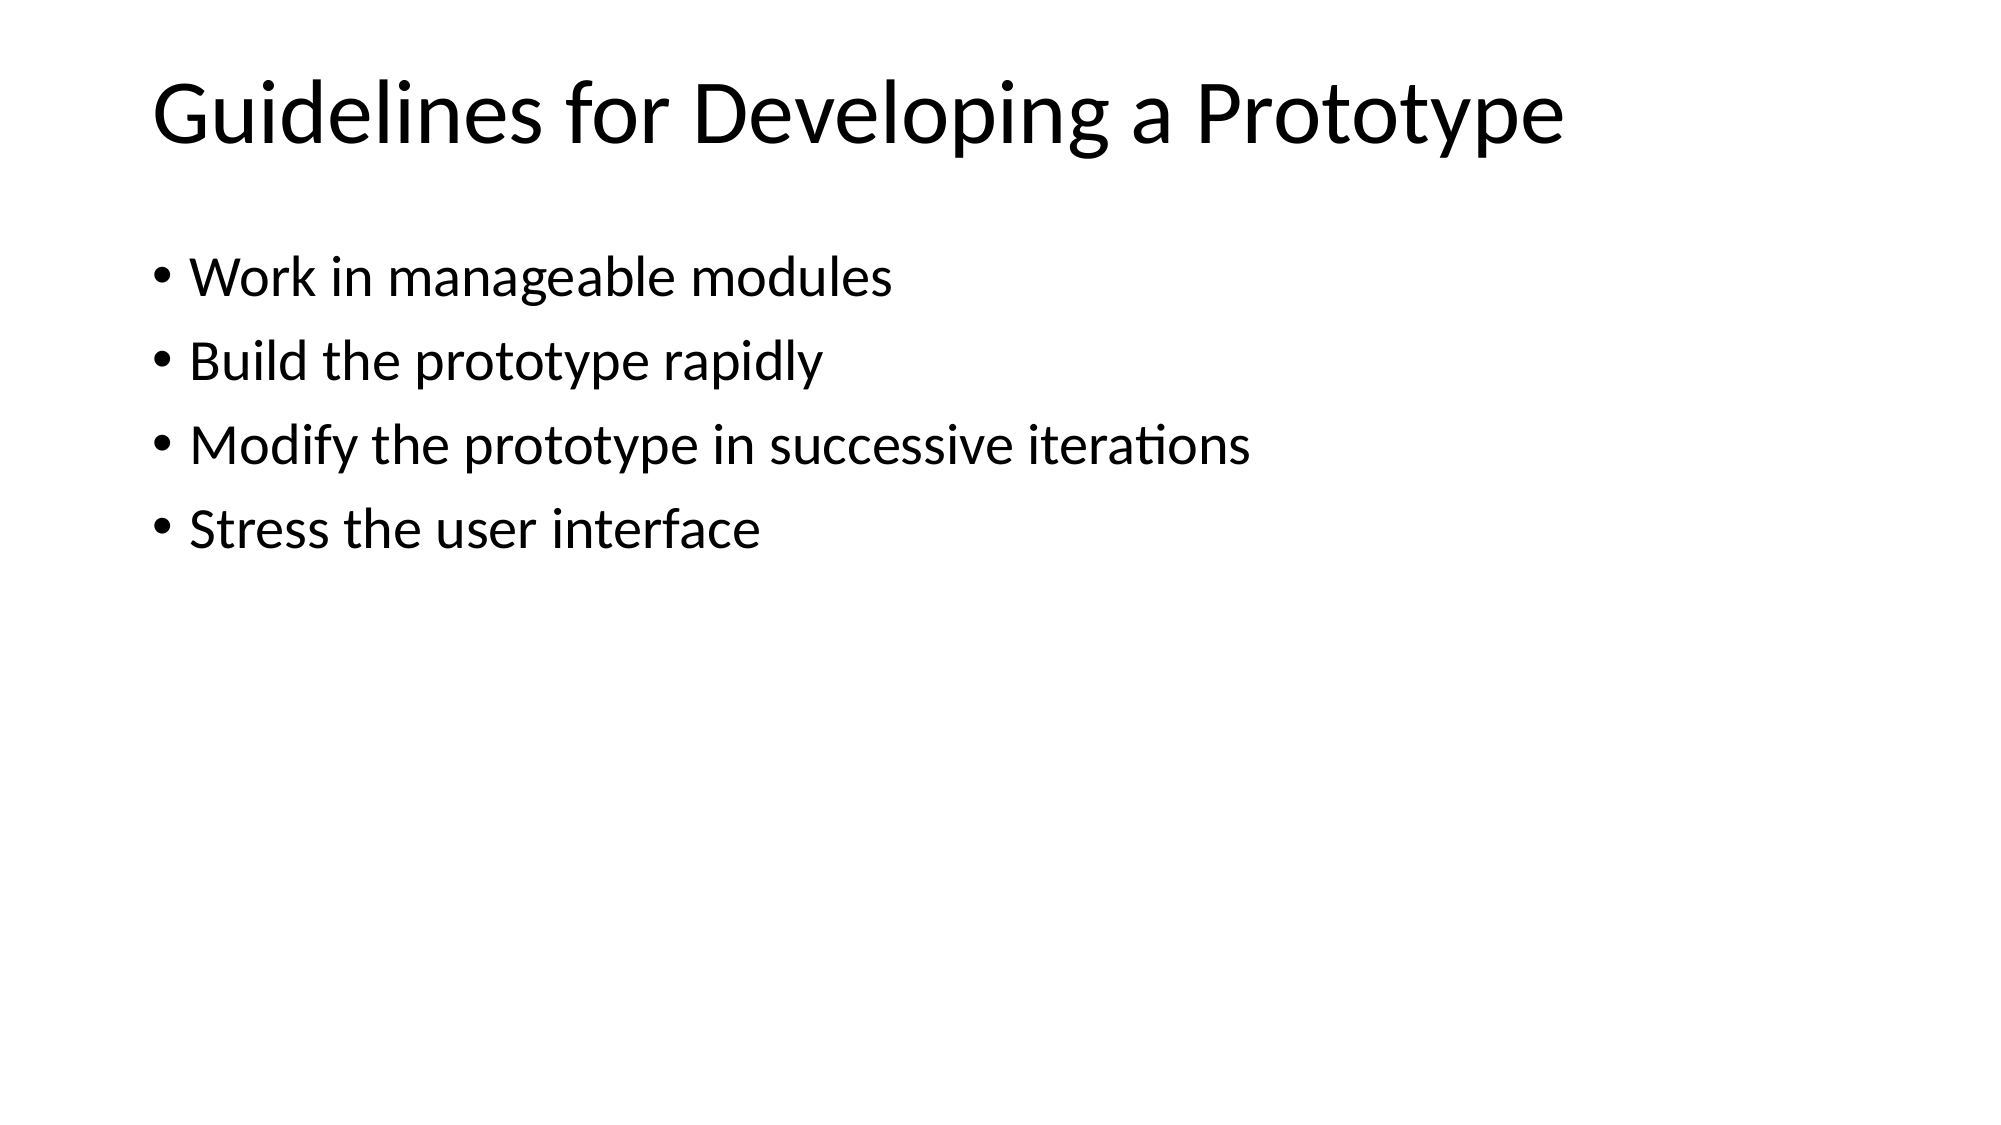

# Guidelines for Developing a Prototype
Work in manageable modules
Build the prototype rapidly
Modify the prototype in successive iterations
Stress the user interface